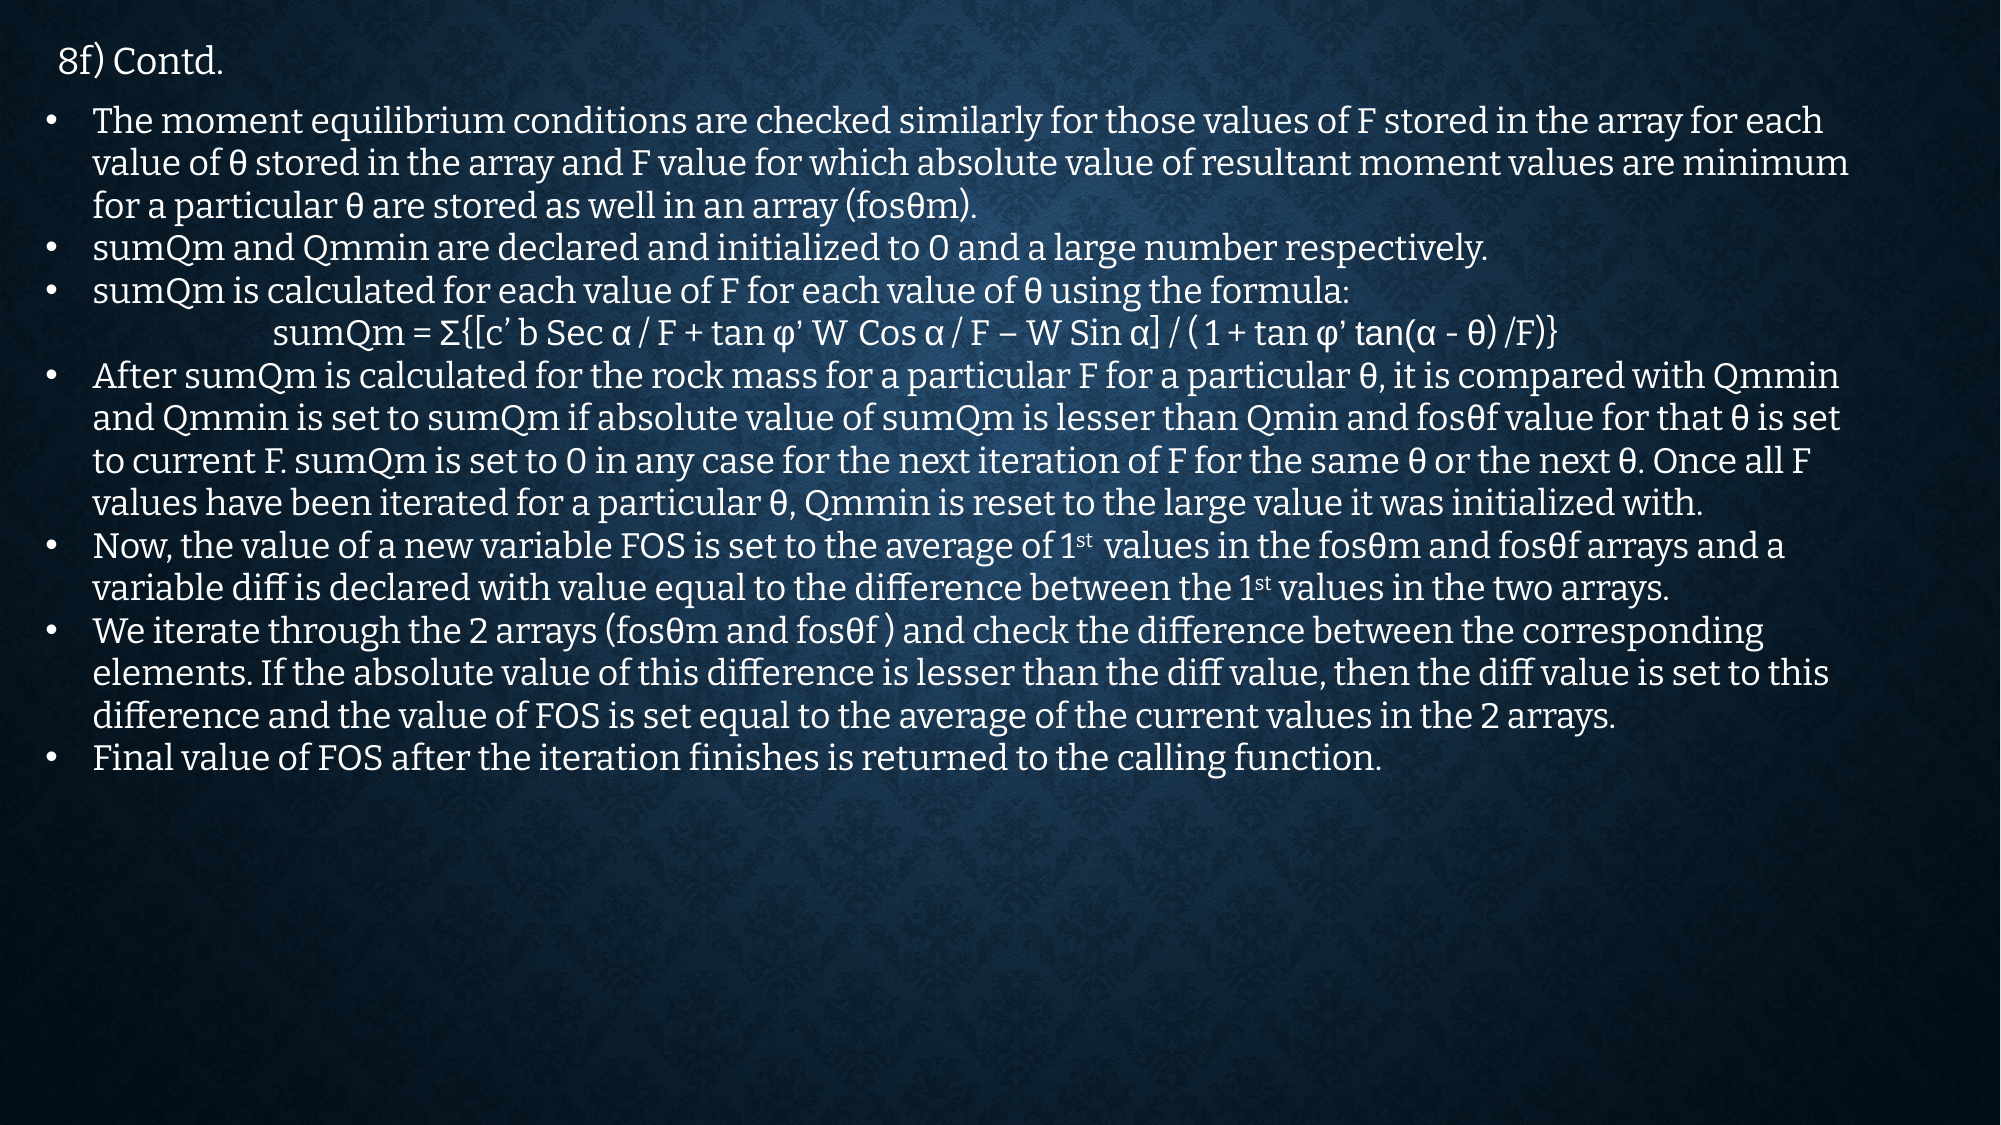

8f) Contd.
The moment equilibrium conditions are checked similarly for those values of F stored in the array for each value of θ stored in the array and F value for which absolute value of resultant moment values are minimum for a particular θ are stored as well in an array (fosθm).
sumQm and Qmmin are declared and initialized to 0 and a large number respectively.
sumQm is calculated for each value of F for each value of θ using the formula:
	           sumQm = Σ{[c’ b Sec α / F + tan φ’ W Cos α / F – W Sin α] / ( 1 + tan φ’ tan(α - θ) /F)}
After sumQm is calculated for the rock mass for a particular F for a particular θ, it is compared with Qmmin and Qmmin is set to sumQm if absolute value of sumQm is lesser than Qmin and fosθf value for that θ is set to current F. sumQm is set to 0 in any case for the next iteration of F for the same θ or the next θ. Once all F values have been iterated for a particular θ, Qmmin is reset to the large value it was initialized with.
Now, the value of a new variable FOS is set to the average of 1st  values in the fosθm and fosθf arrays and a variable diff is declared with value equal to the difference between the 1st values in the two arrays.
We iterate through the 2 arrays (fosθm and fosθf ) and check the difference between the corresponding elements. If the absolute value of this difference is lesser than the diff value, then the diff value is set to this difference and the value of FOS is set equal to the average of the current values in the 2 arrays.
Final value of FOS after the iteration finishes is returned to the calling function.